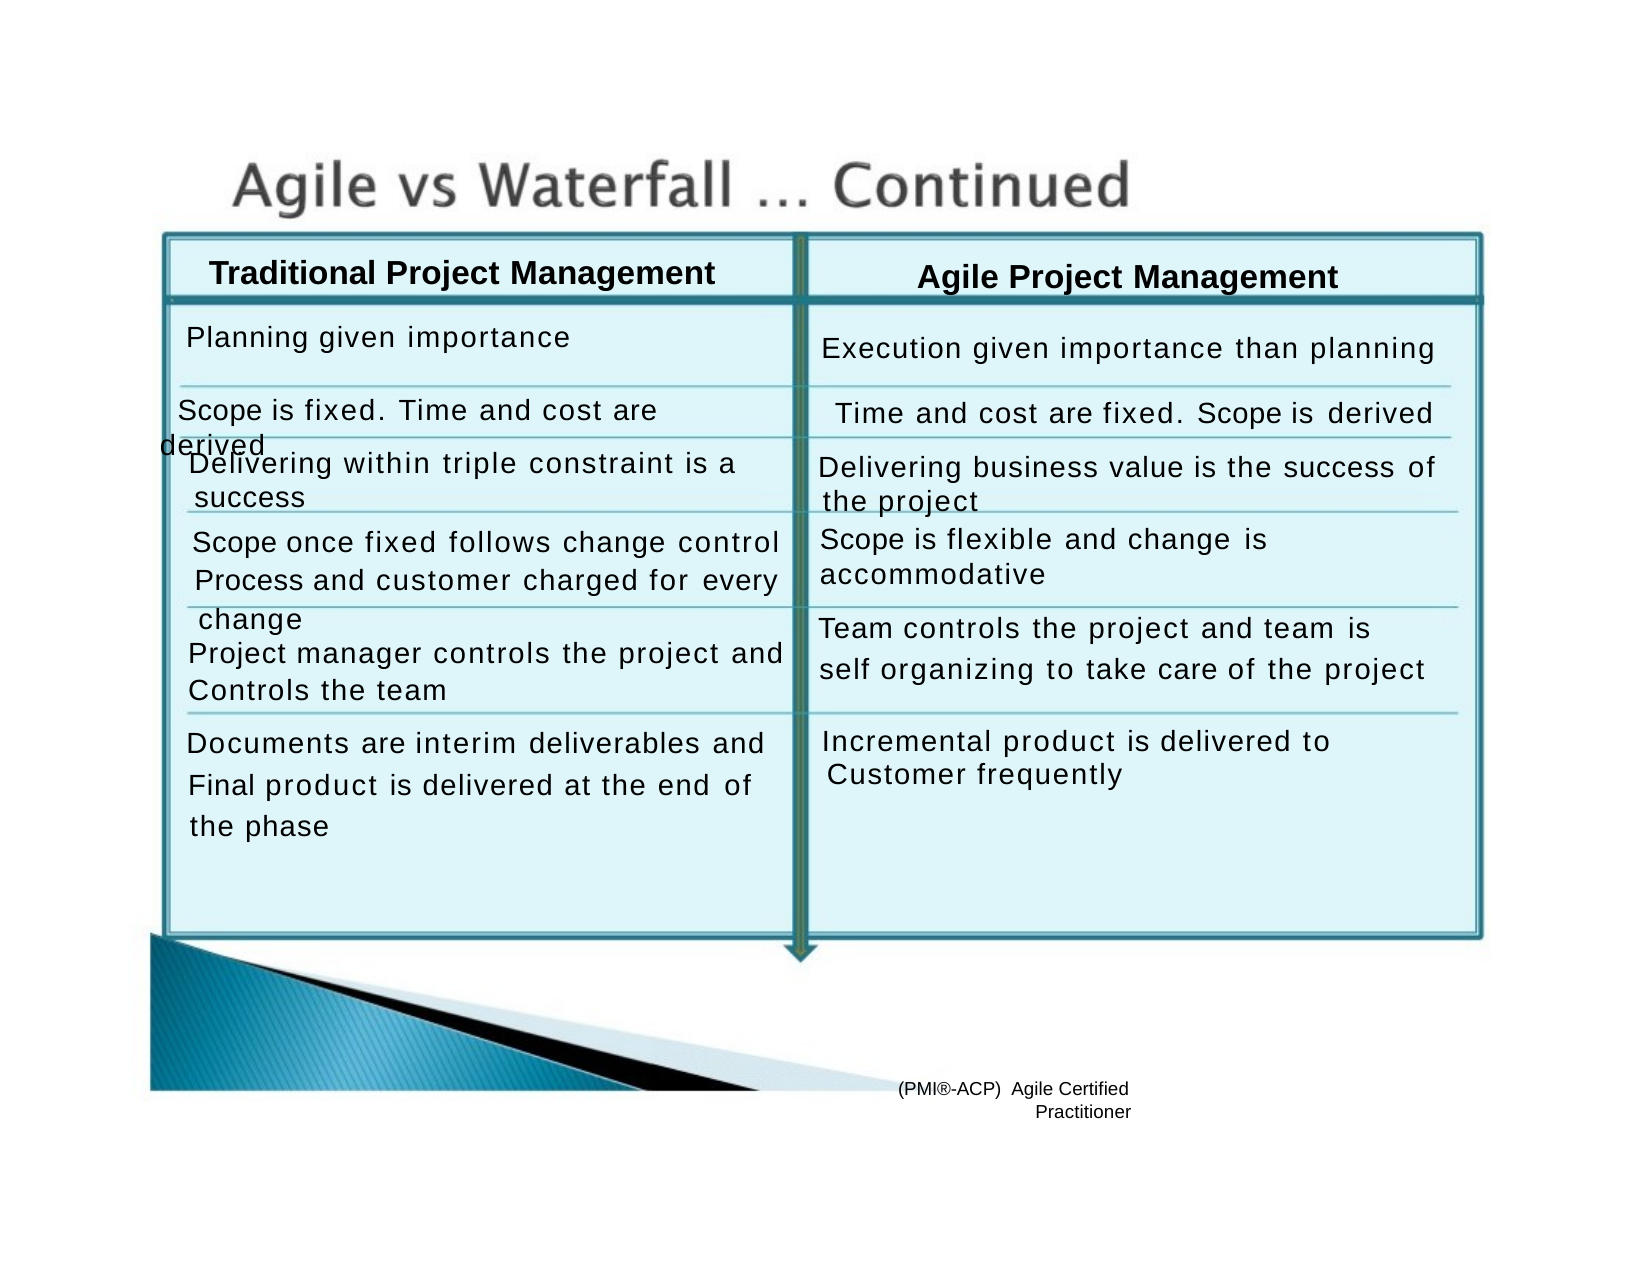

Traditional Project Management
  Planning given importance
  Scope is fixed. Time and cost are derived
Agile Project Management
Execution given importance than planning  Time and cost are fixed. Scope is derived
Delivering within triple constraint is a
Delivering business value is the success of
success
the project
Scope is flexible and change is accommodative
Scope once fixed follows change control
Process and customer charged for every
change
Team controls the project and team is
Project manager controls the project and
self organizing to take care of the project
Controls the team
Incremental product is delivered to
Documents are interim deliverables and
Customer frequently
Final product is delivered at the end of
the phase
(PMI®-ACP)  Agile Certified
Practitioner